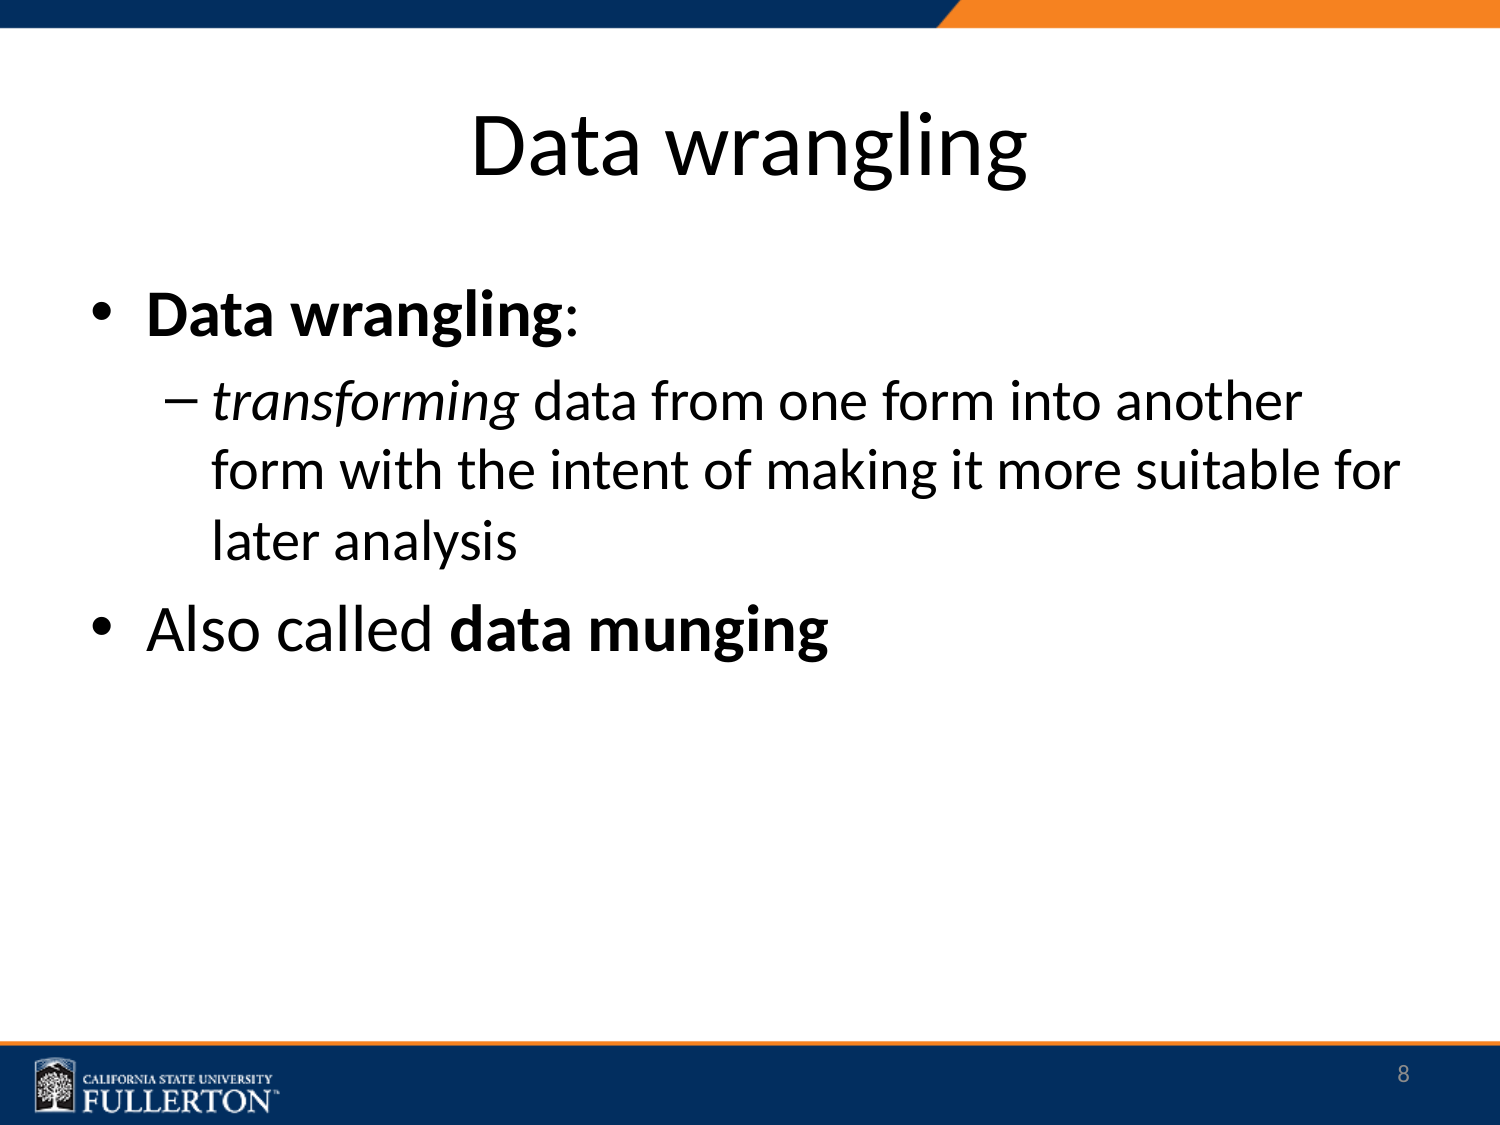

# Data wrangling
Data wrangling:
transforming data from one form into another form with the intent of making it more suitable for later analysis
Also called data munging
8